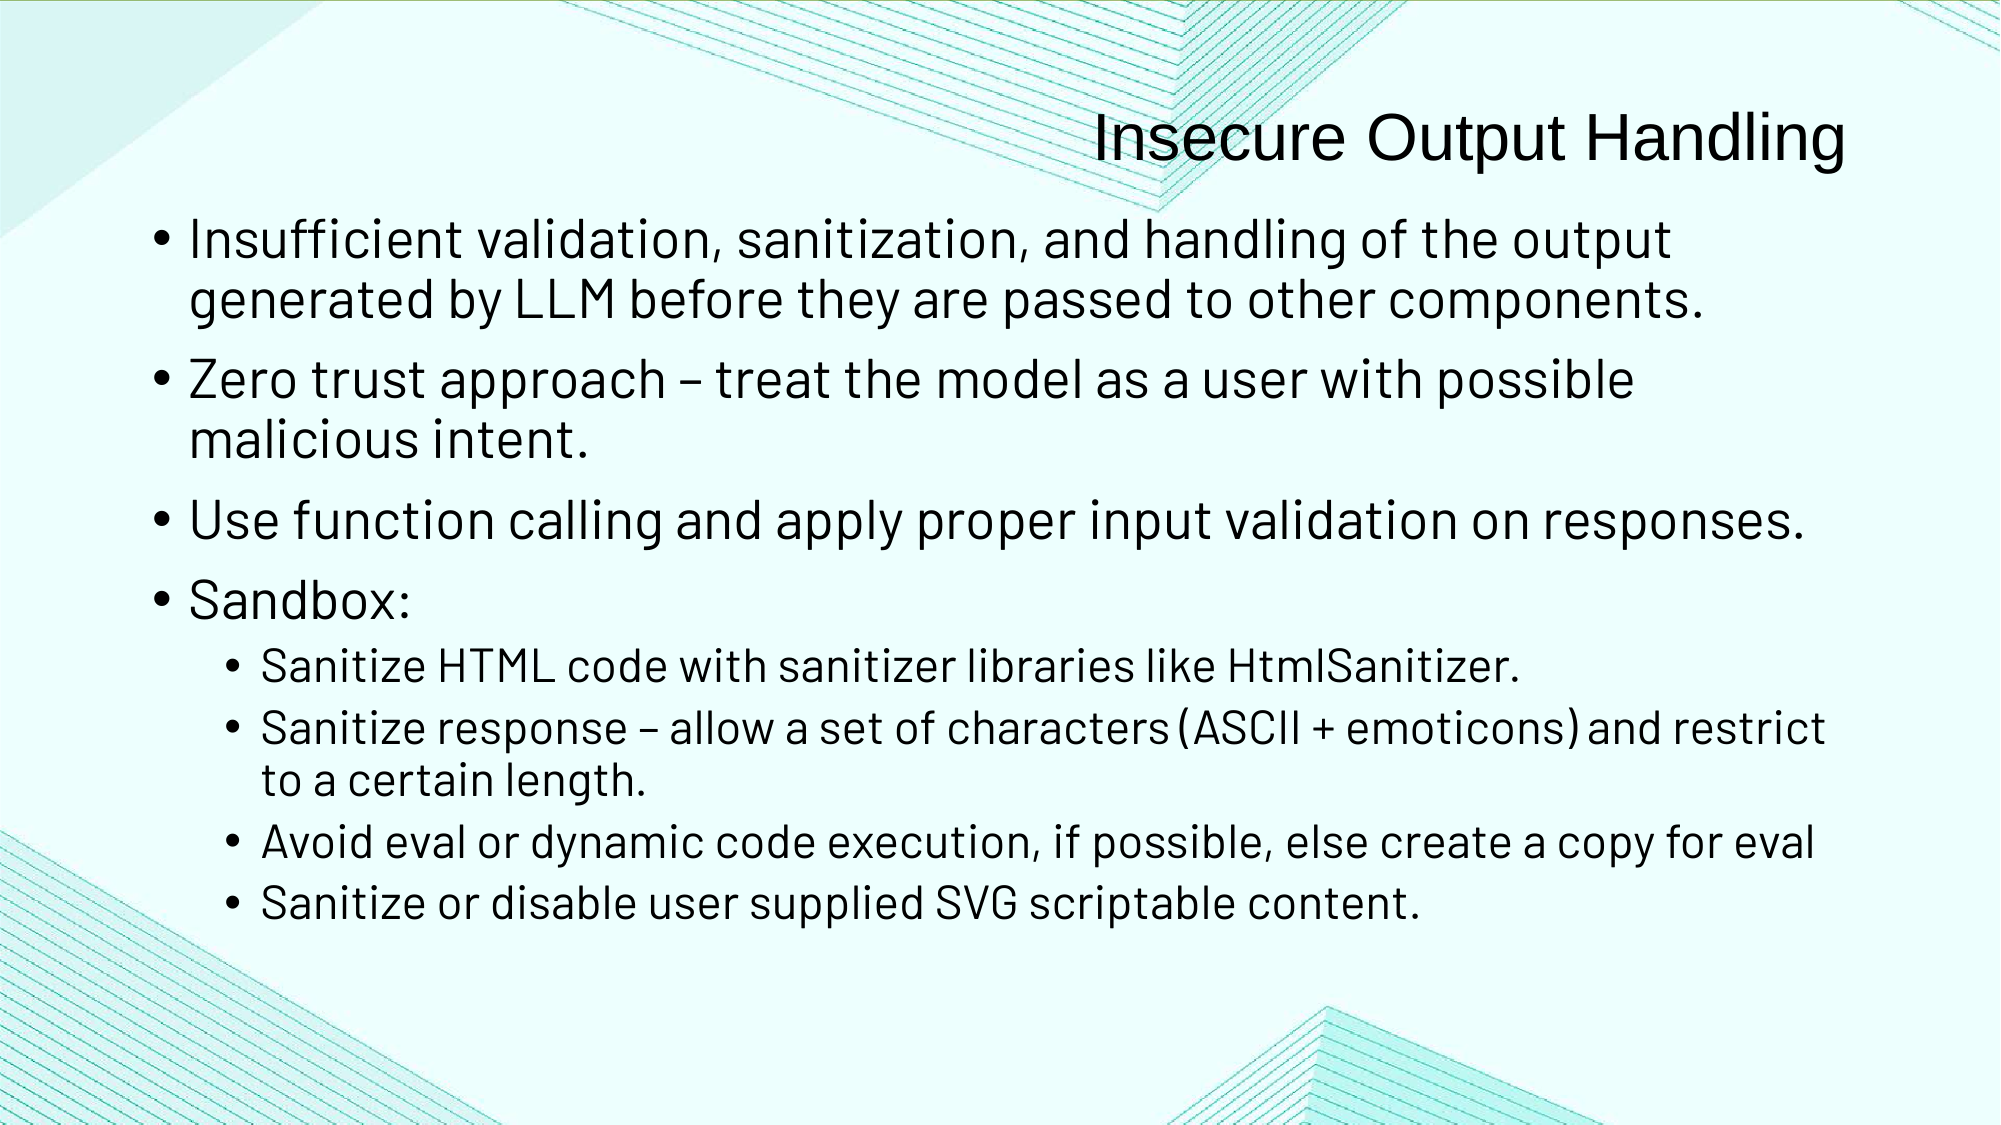

Insecure Output Handling
Insufficient validation, sanitization, and handling of the output generated by LLM before they are passed to other components.
Zero trust approach – treat the model as a user with possible malicious intent.
Use function calling and apply proper input validation on responses.
Sandbox:
Sanitize HTML code with sanitizer libraries like HtmlSanitizer.
Sanitize response – allow a set of characters (ASCII + emoticons) and restrict to a certain length.
Avoid eval or dynamic code execution, if possible, else create a copy for eval
Sanitize or disable user supplied SVG scriptable content.